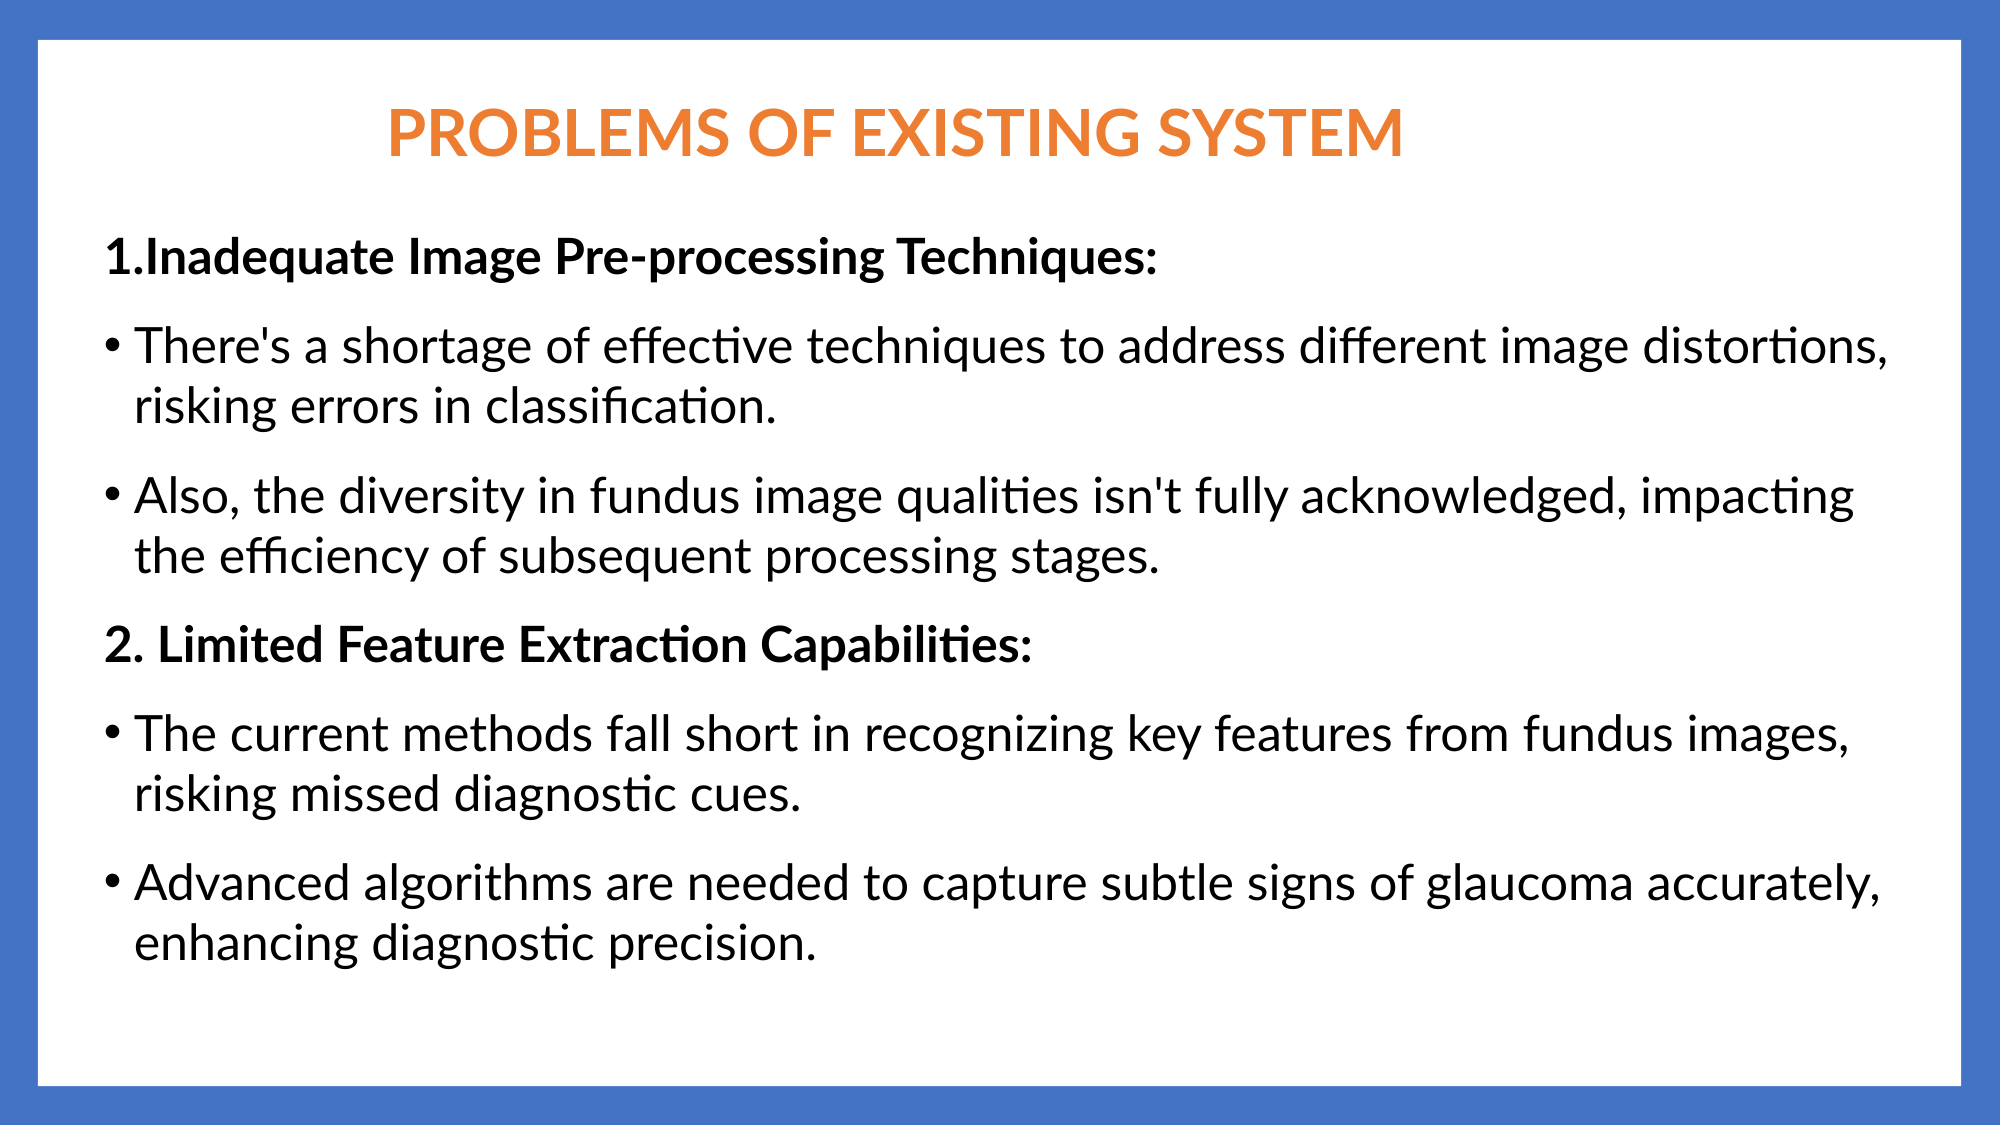

# PROBLEMS OF EXISTING SYSTEM
1.Inadequate Image Pre-processing Techniques:
There's a shortage of effective techniques to address different image distortions, risking errors in classification.
Also, the diversity in fundus image qualities isn't fully acknowledged, impacting the efficiency of subsequent processing stages.
2. Limited Feature Extraction Capabilities:
The current methods fall short in recognizing key features from fundus images, risking missed diagnostic cues.
Advanced algorithms are needed to capture subtle signs of glaucoma accurately, enhancing diagnostic precision.